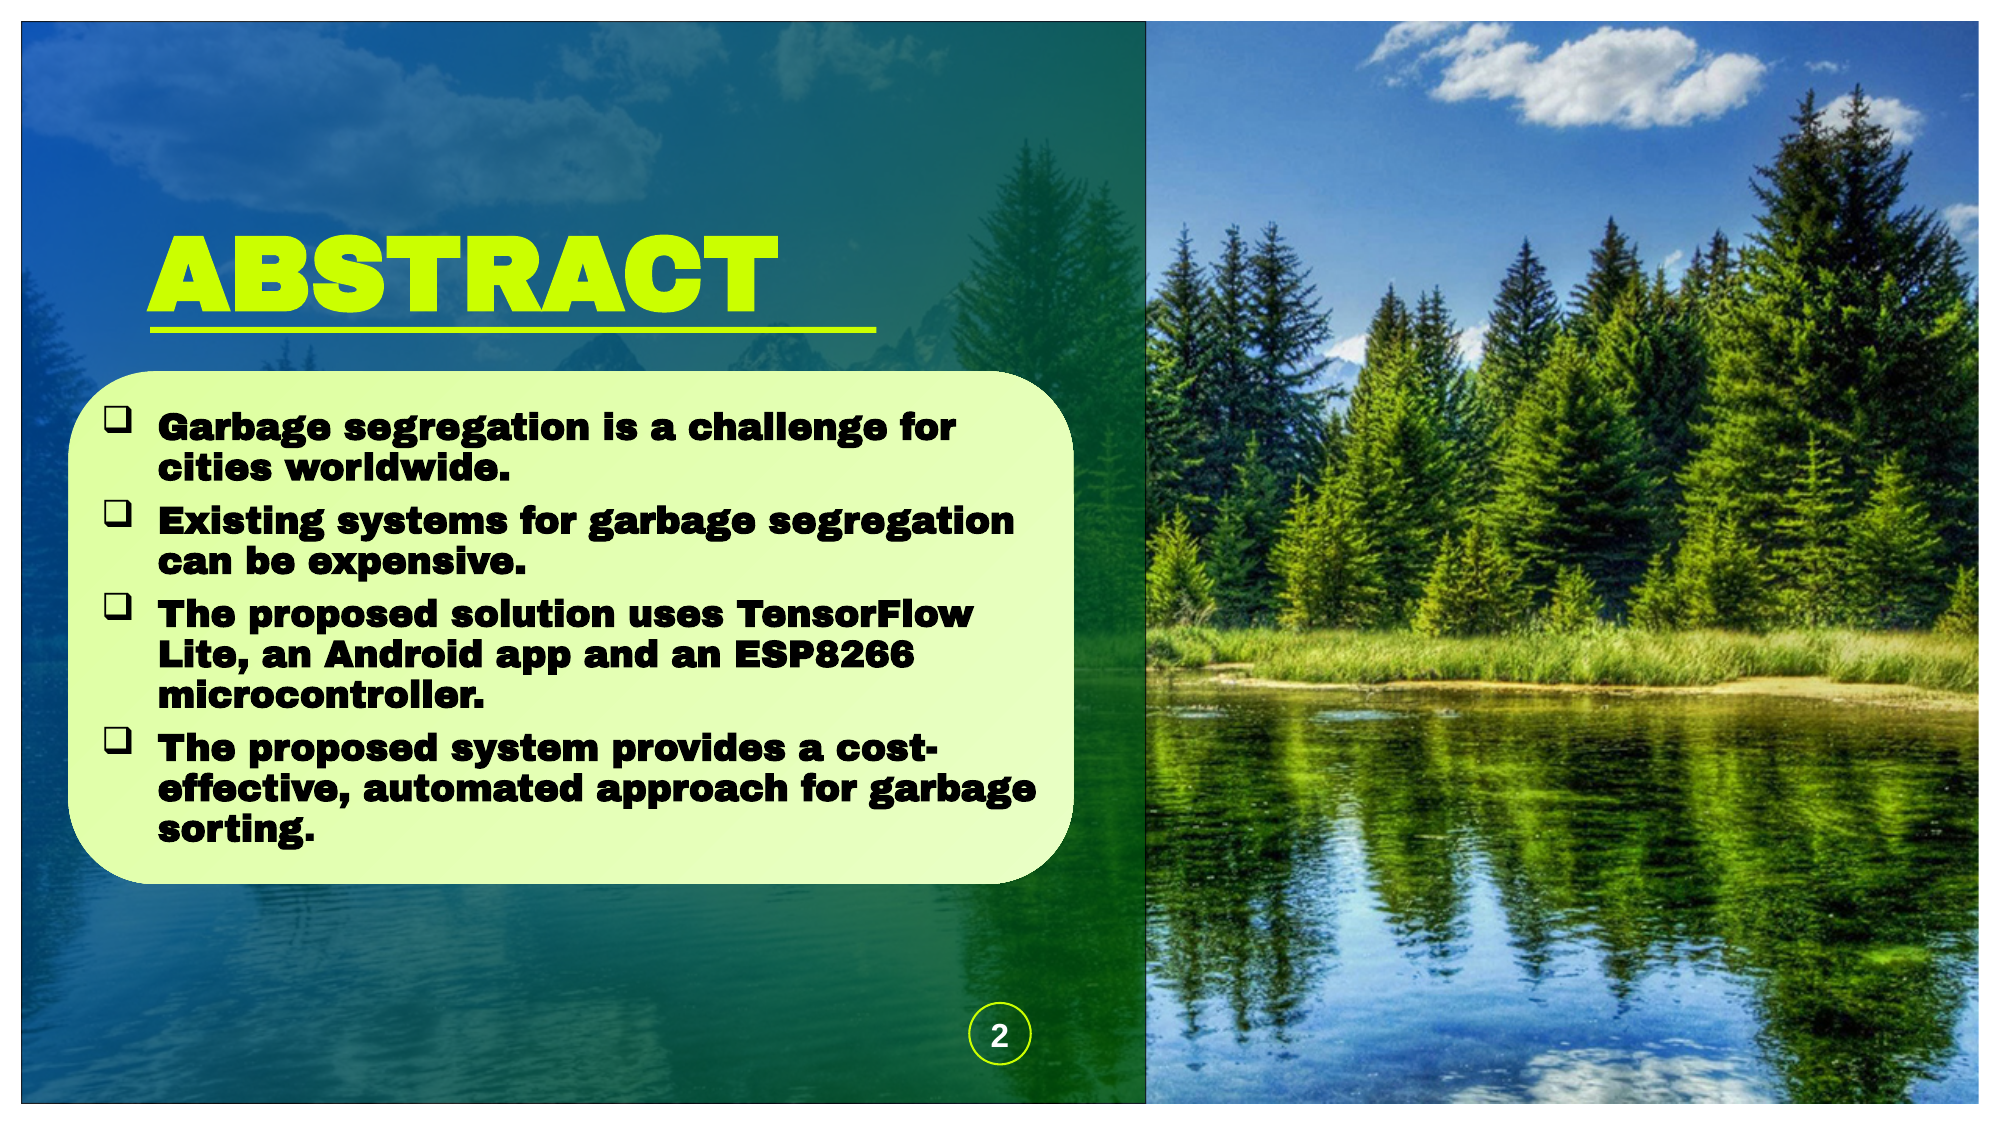

# ABSTRACT

Garbage segregation is a challenge for cities worldwide.
Existing systems for garbage segregation can be expensive.
The proposed solution uses TensorFlow Lite, an Android app and an ESP8266 microcontroller.
The proposed system provides a cost-effective, automated approach for garbage sorting.
2